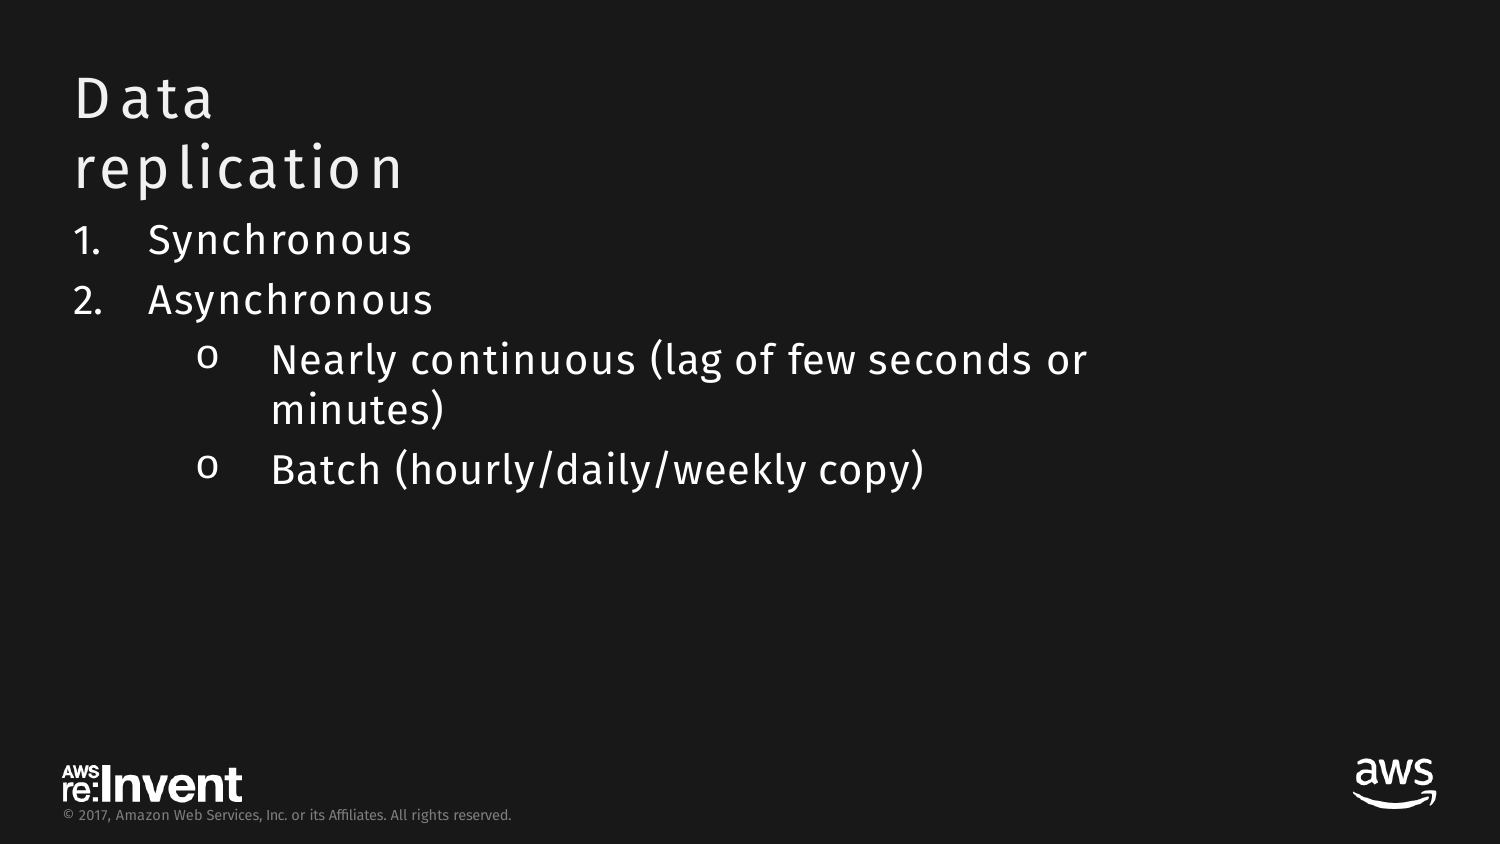

# Data	replication
Synchronous
Asynchronous
Nearly continuous (lag of few seconds or minutes)
Batch (hourly/daily/weekly copy)
© 2017, Amazon Web Services, Inc. or its Affiliates. All rights reserved.